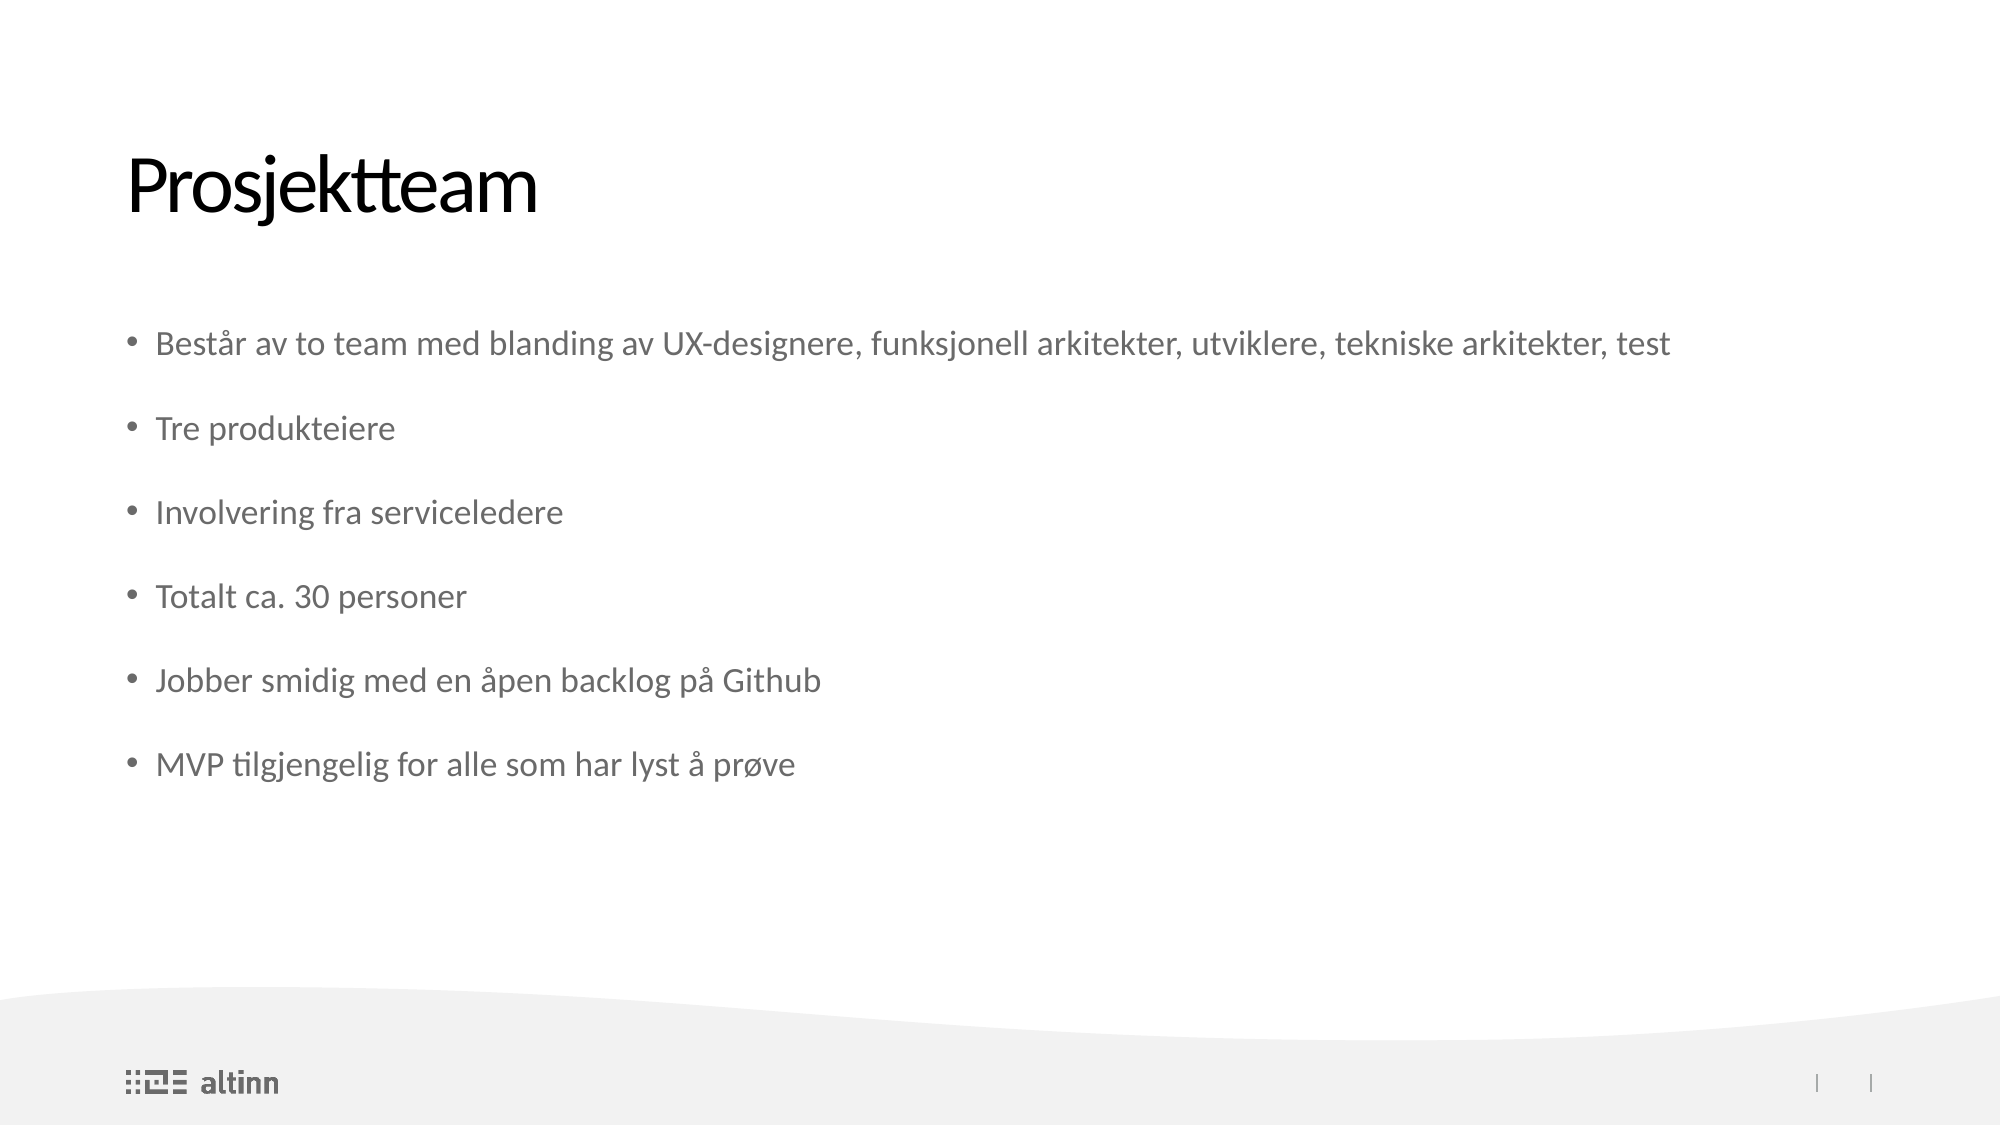

# Prosjektteam
Består av to team med blanding av UX-designere, funksjonell arkitekter, utviklere, tekniske arkitekter, test
Tre produkteiere
Involvering fra serviceledere
Totalt ca. 30 personer
Jobber smidig med en åpen backlog på Github
MVP tilgjengelig for alle som har lyst å prøve